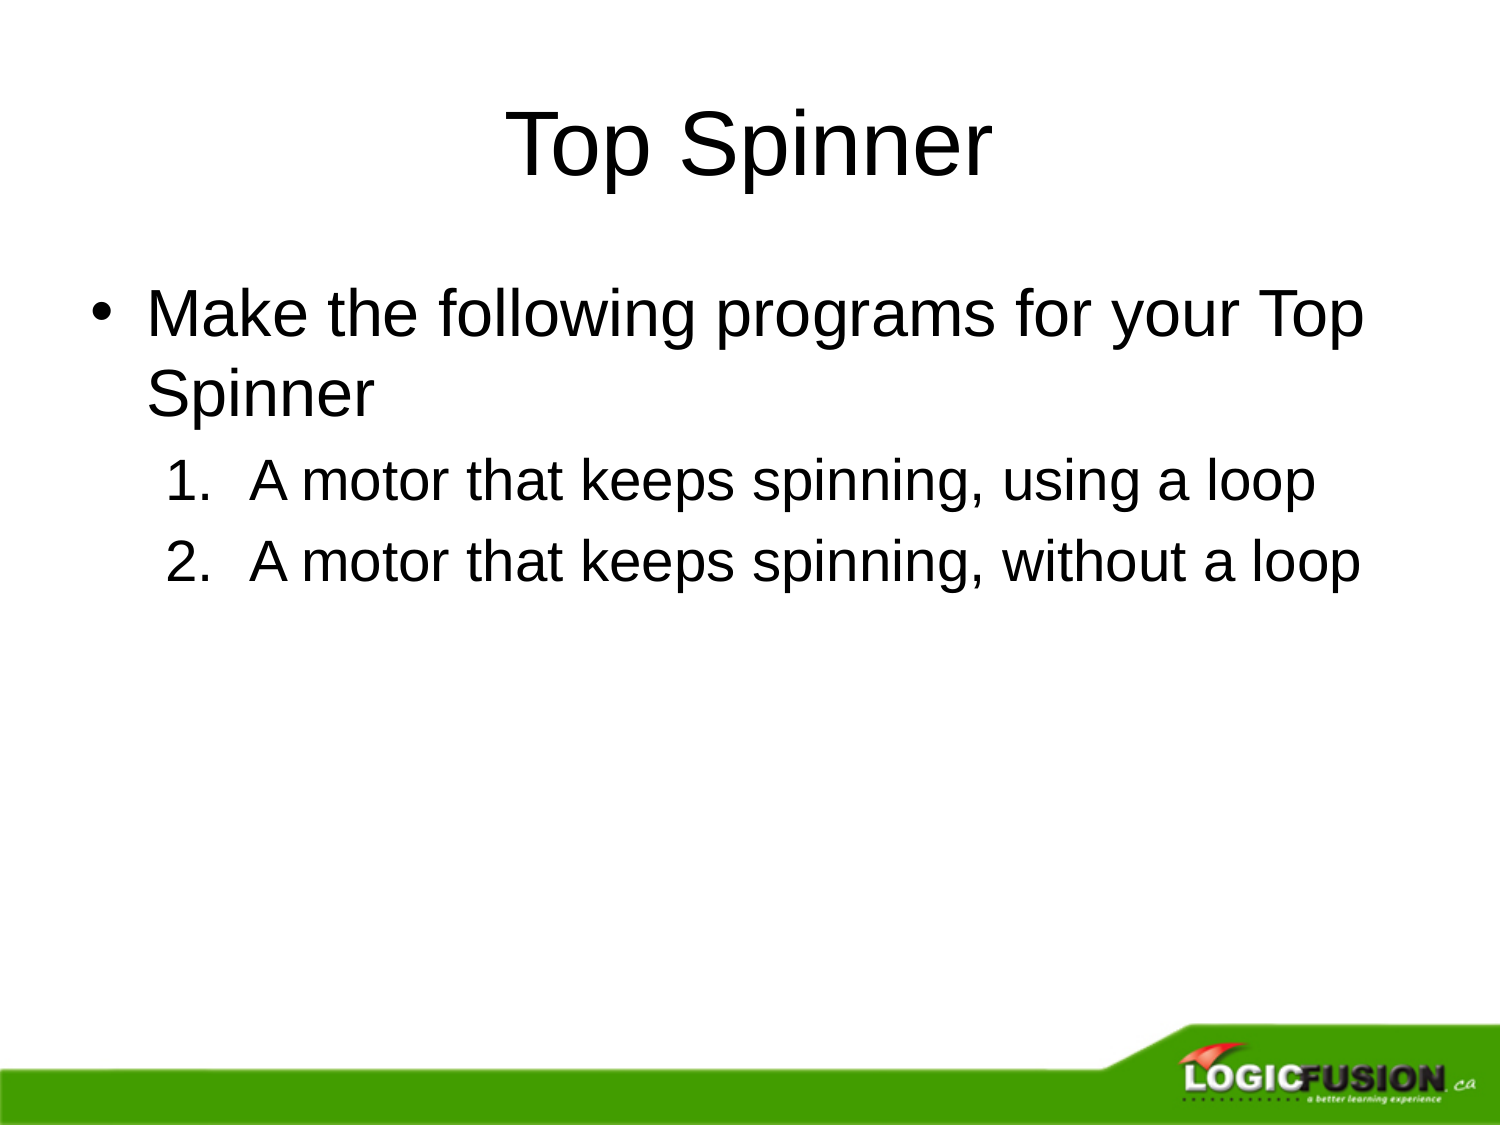

# Top Spinner
Make the following programs for your Top Spinner
A motor that keeps spinning, using a loop
A motor that keeps spinning, without a loop